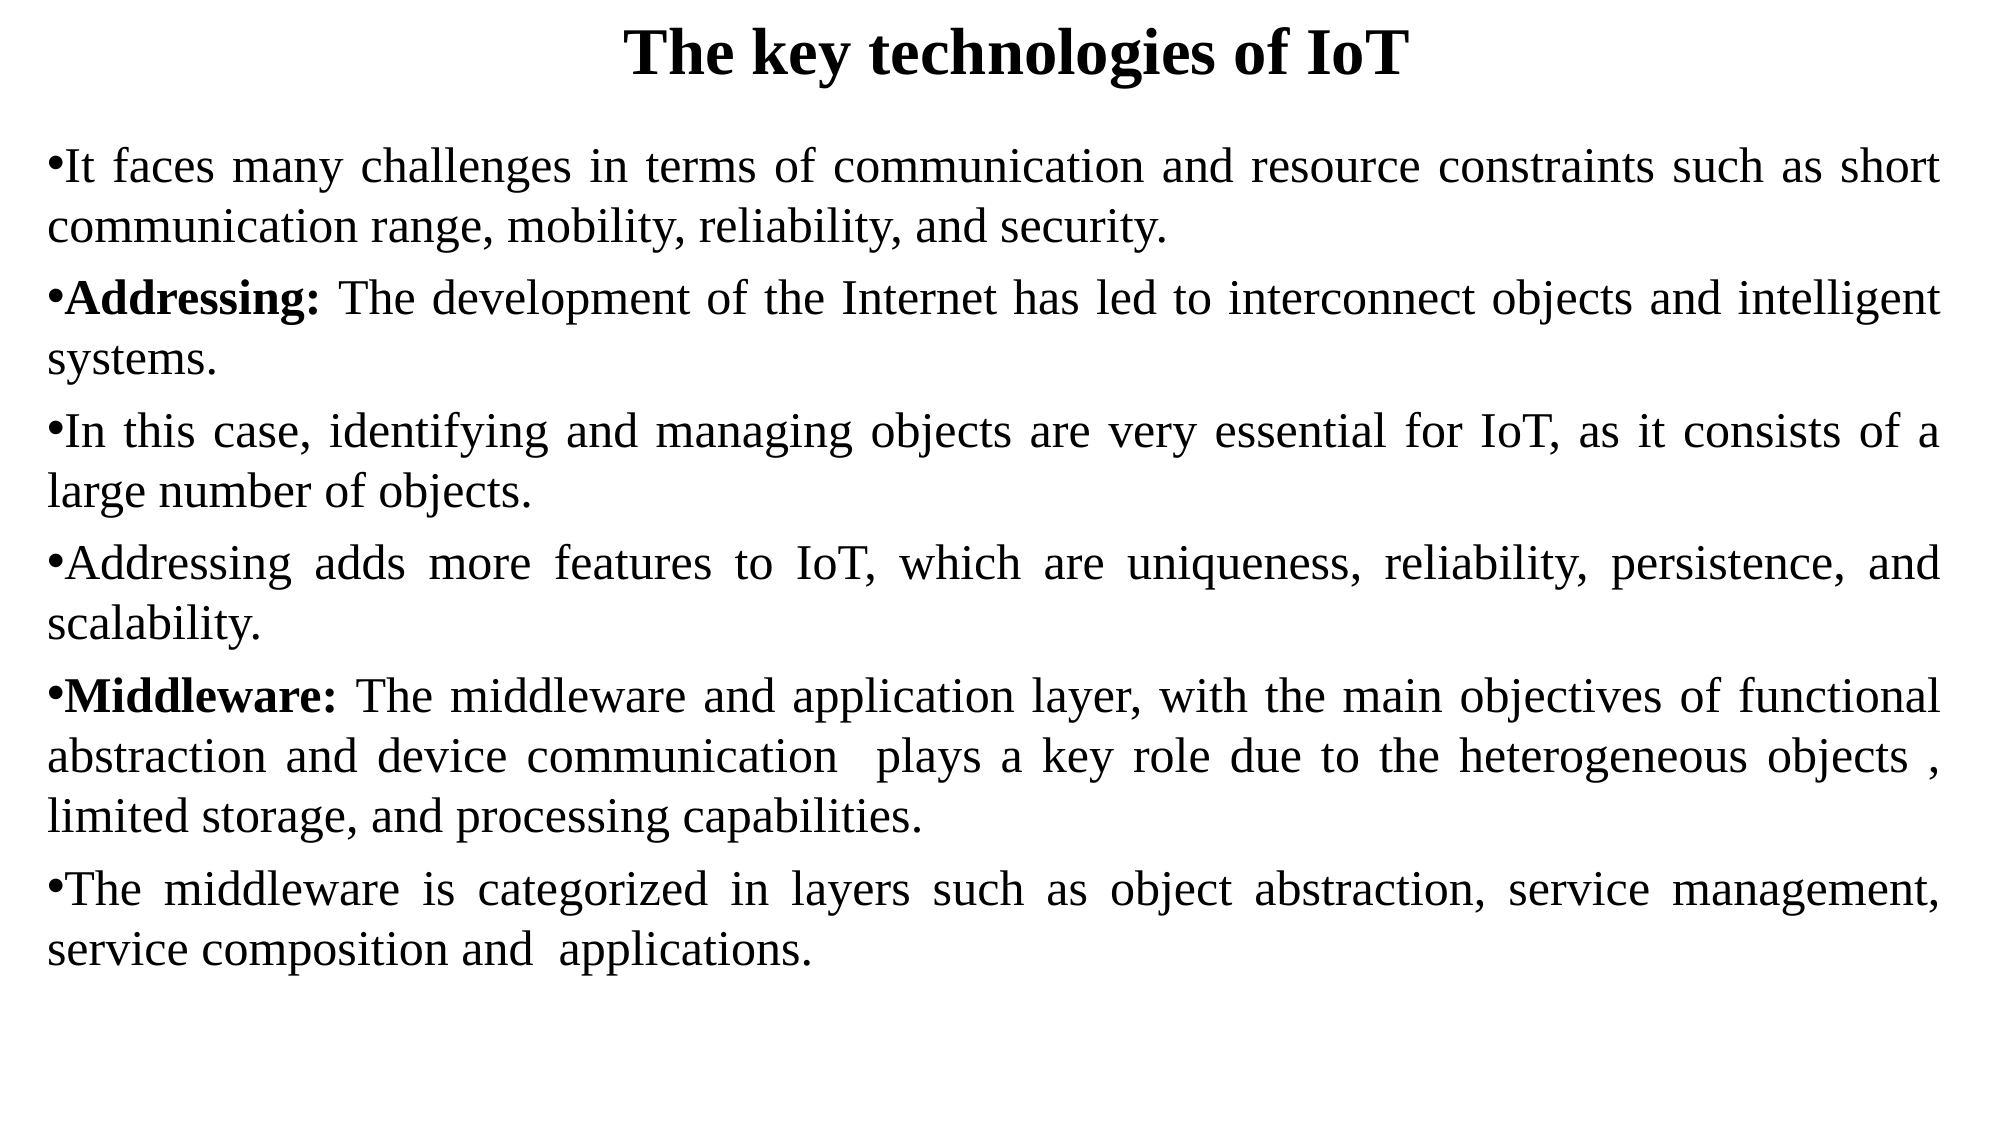

The key technologies of IoT
It faces many challenges in terms of communication and resource constraints such as short communication range, mobility, reliability, and security.
Addressing: The development of the Internet has led to interconnect objects and intelligent systems.
In this case, identifying and managing objects are very essential for IoT, as it consists of a large number of objects.
Addressing adds more features to IoT, which are uniqueness, reliability, persistence, and scalability.
Middleware: The middleware and application layer, with the main objectives of functional abstraction and device communication  plays a key role due to the heterogeneous objects , limited storage, and processing capabilities.
The middleware is categorized in layers such as object abstraction, service management, service composition and  applications.